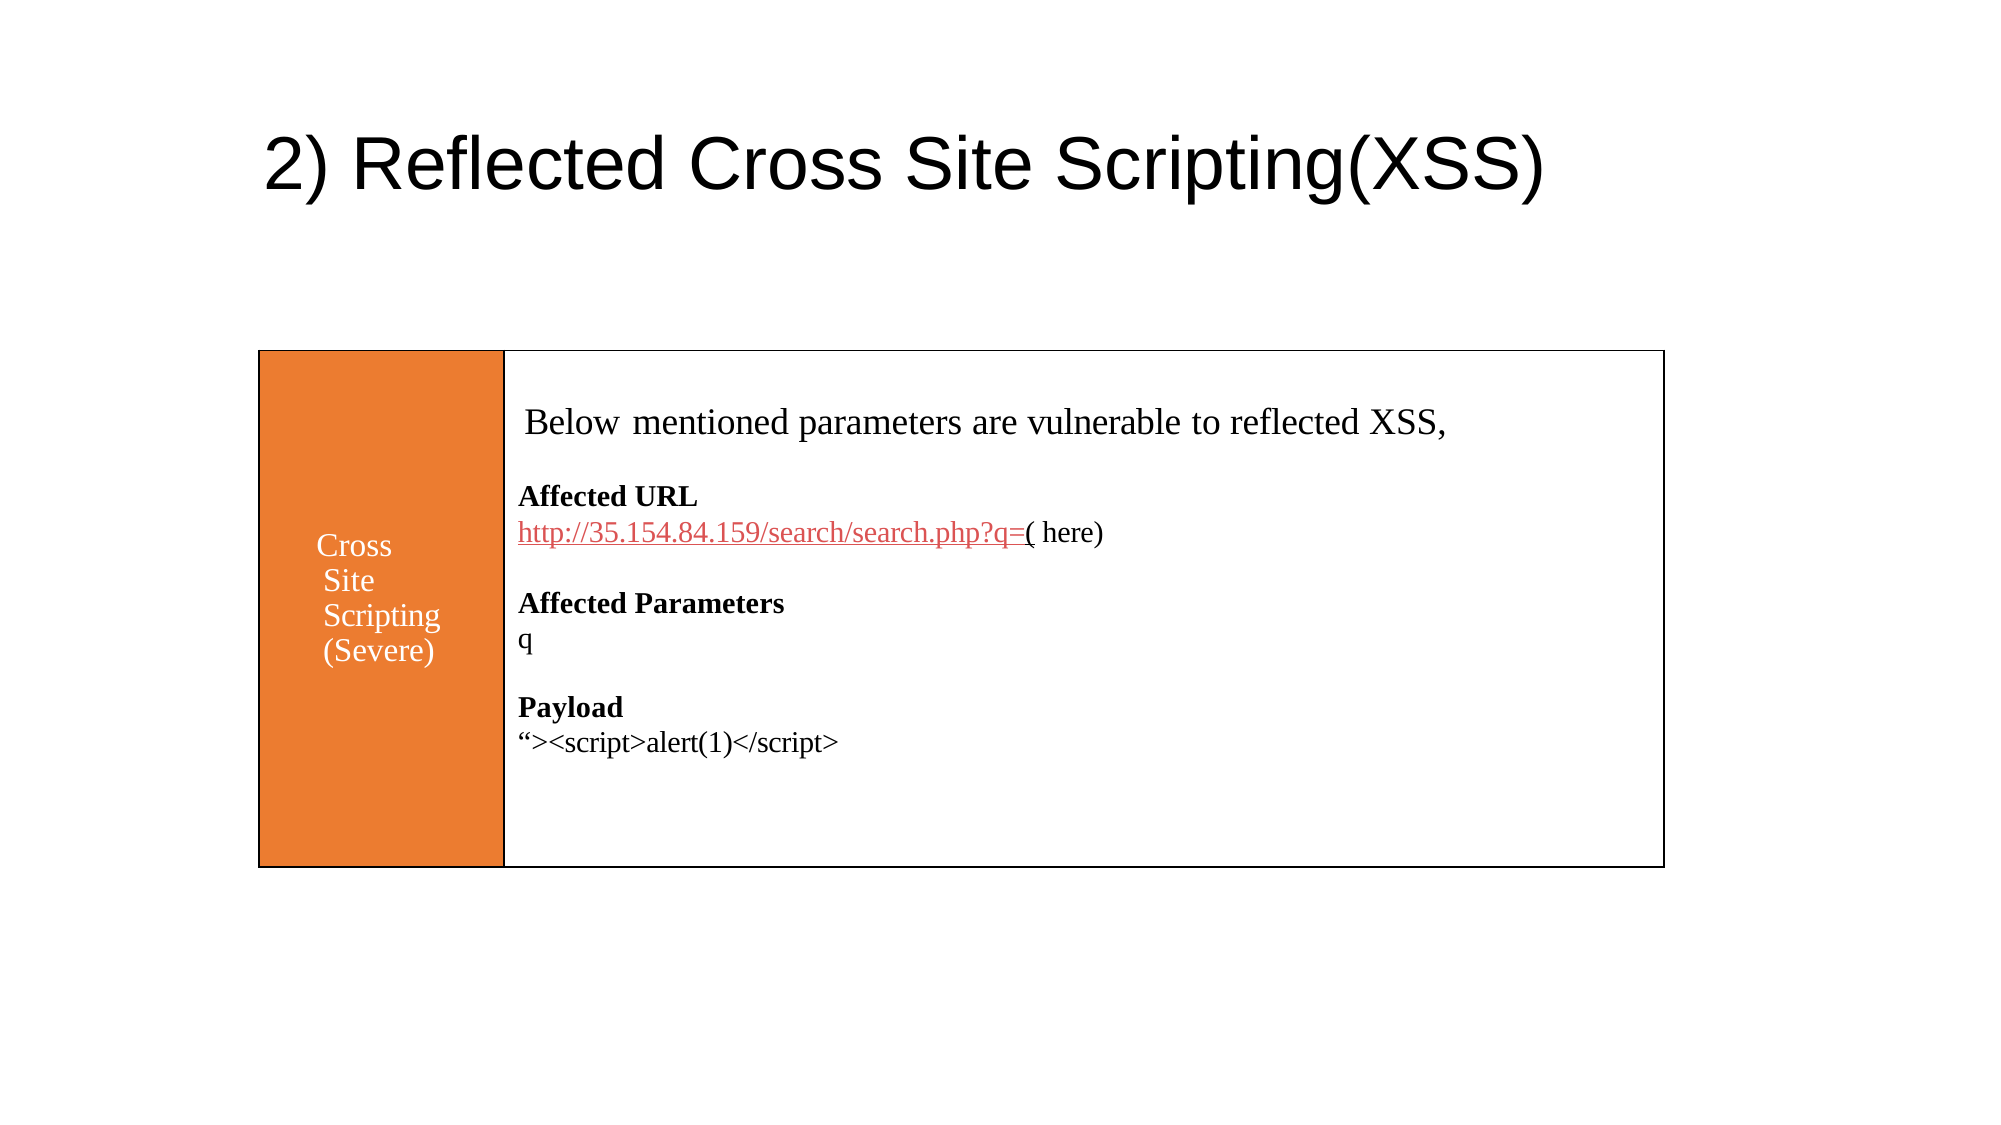

2) Reflected Cross Site Scripting(XSS)
| Cross Site Scripting (Severe) | Below mentioned parameters are vulnerable to reflected XSS, Affected URL http://35.154.84.159/search/search.php?q=( here) Affected Parameters q Payload “><script>alert(1)</script> |
| --- | --- |